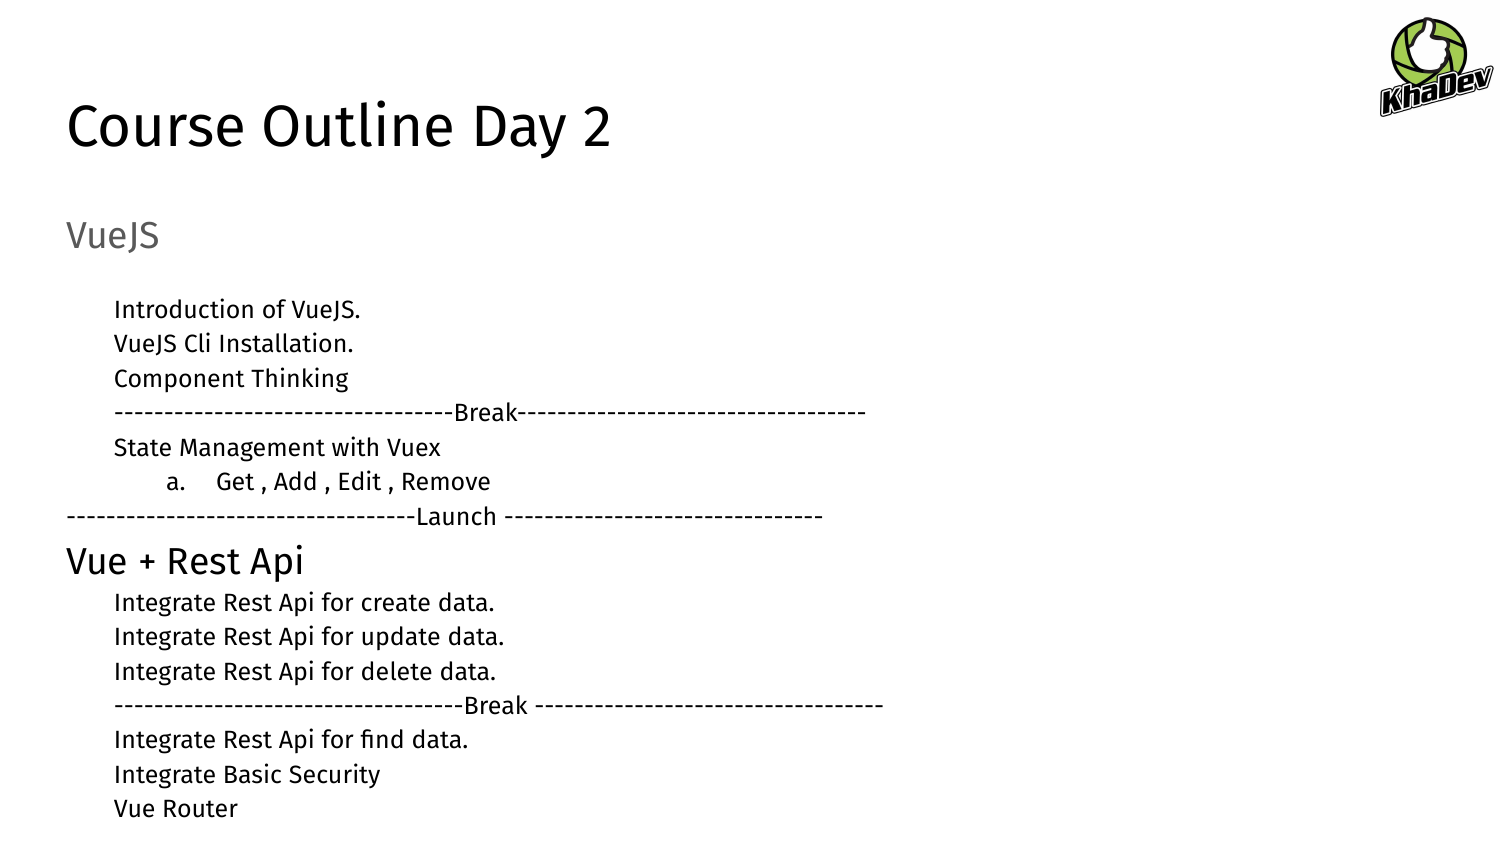

# Course Outline Day 2
VueJS
Introduction of VueJS.
VueJS Cli Installation.
Component Thinking
----------------------------------Break-----------------------------------
State Management with Vuex
Get , Add , Edit , Remove
-----------------------------------Launch --------------------------------
Vue + Rest Api
Integrate Rest Api for create data.
Integrate Rest Api for update data.
Integrate Rest Api for delete data.
-----------------------------------Break -----------------------------------
Integrate Rest Api for find data.
Integrate Basic Security
Vue Router